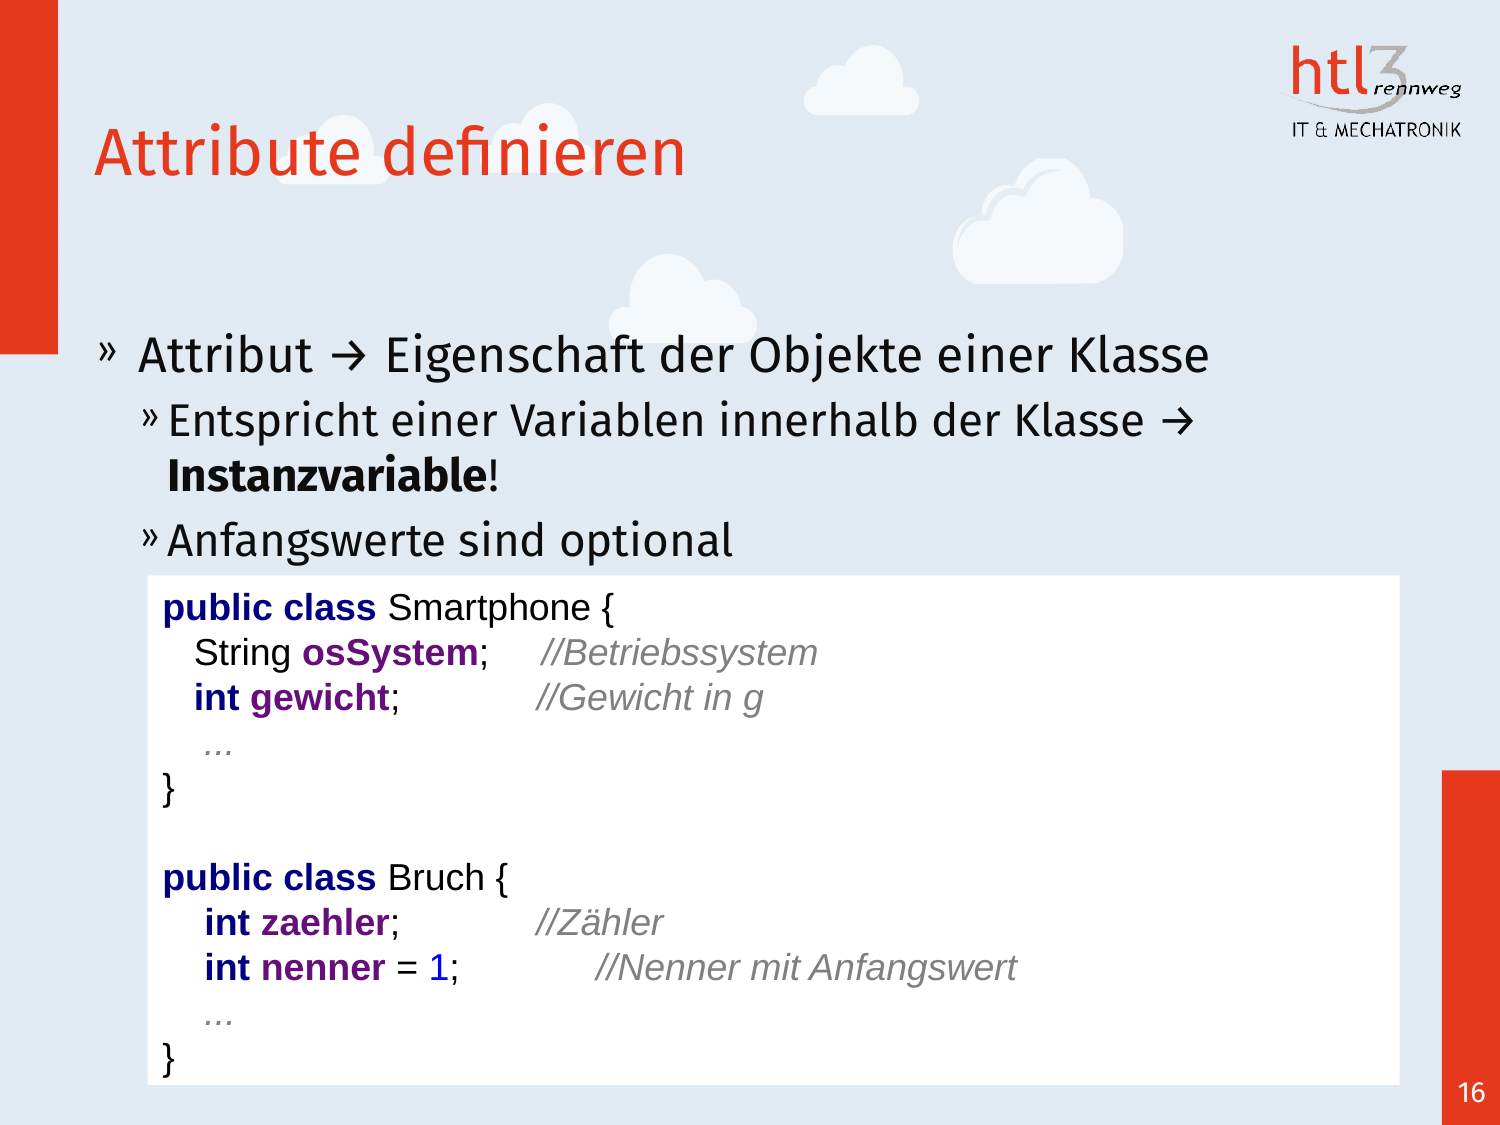

# Attribute definieren
Attribut → Eigenschaft der Objekte einer Klasse
Entspricht einer Variablen innerhalb der Klasse → Instanzvariable!
Anfangswerte sind optional

public class Smartphone {
   String osSystem;     //Betriebssystem
   int gewicht;             //Gewicht in g
    ...
}

public class Bruch {
    int zaehler;             //Zähler
    int nenner = 1;             //Nenner mit Anfangswert
    ...
}